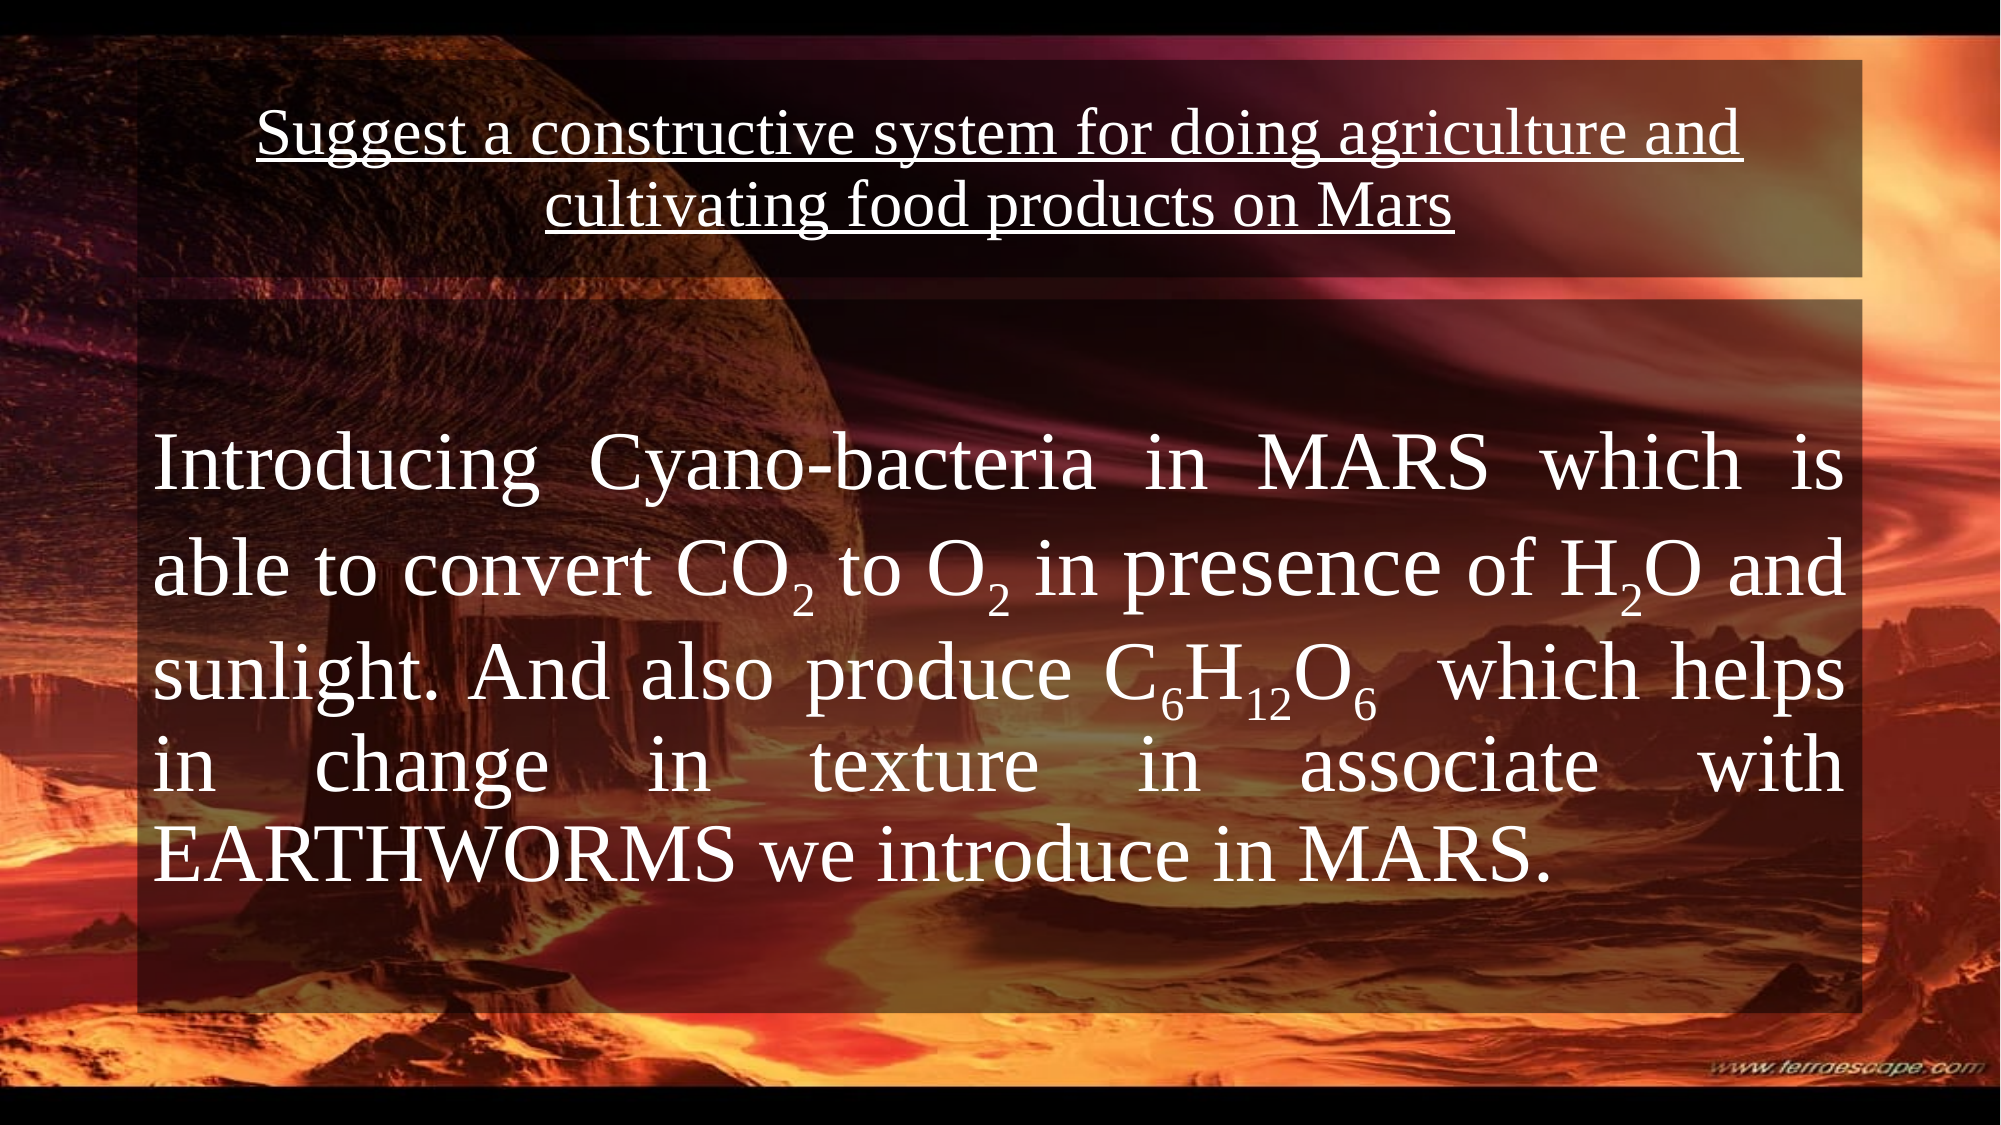

# Suggest a constructive system for doing agriculture and cultivating food products on Mars

Introducing Cyano-bacteria in MARS which is able to convert CO2 to O2 in presence of H2O and sunlight. And also produce C6H12O6  which helps in change in texture in associate with EARTHWORMS we introduce in MARS.